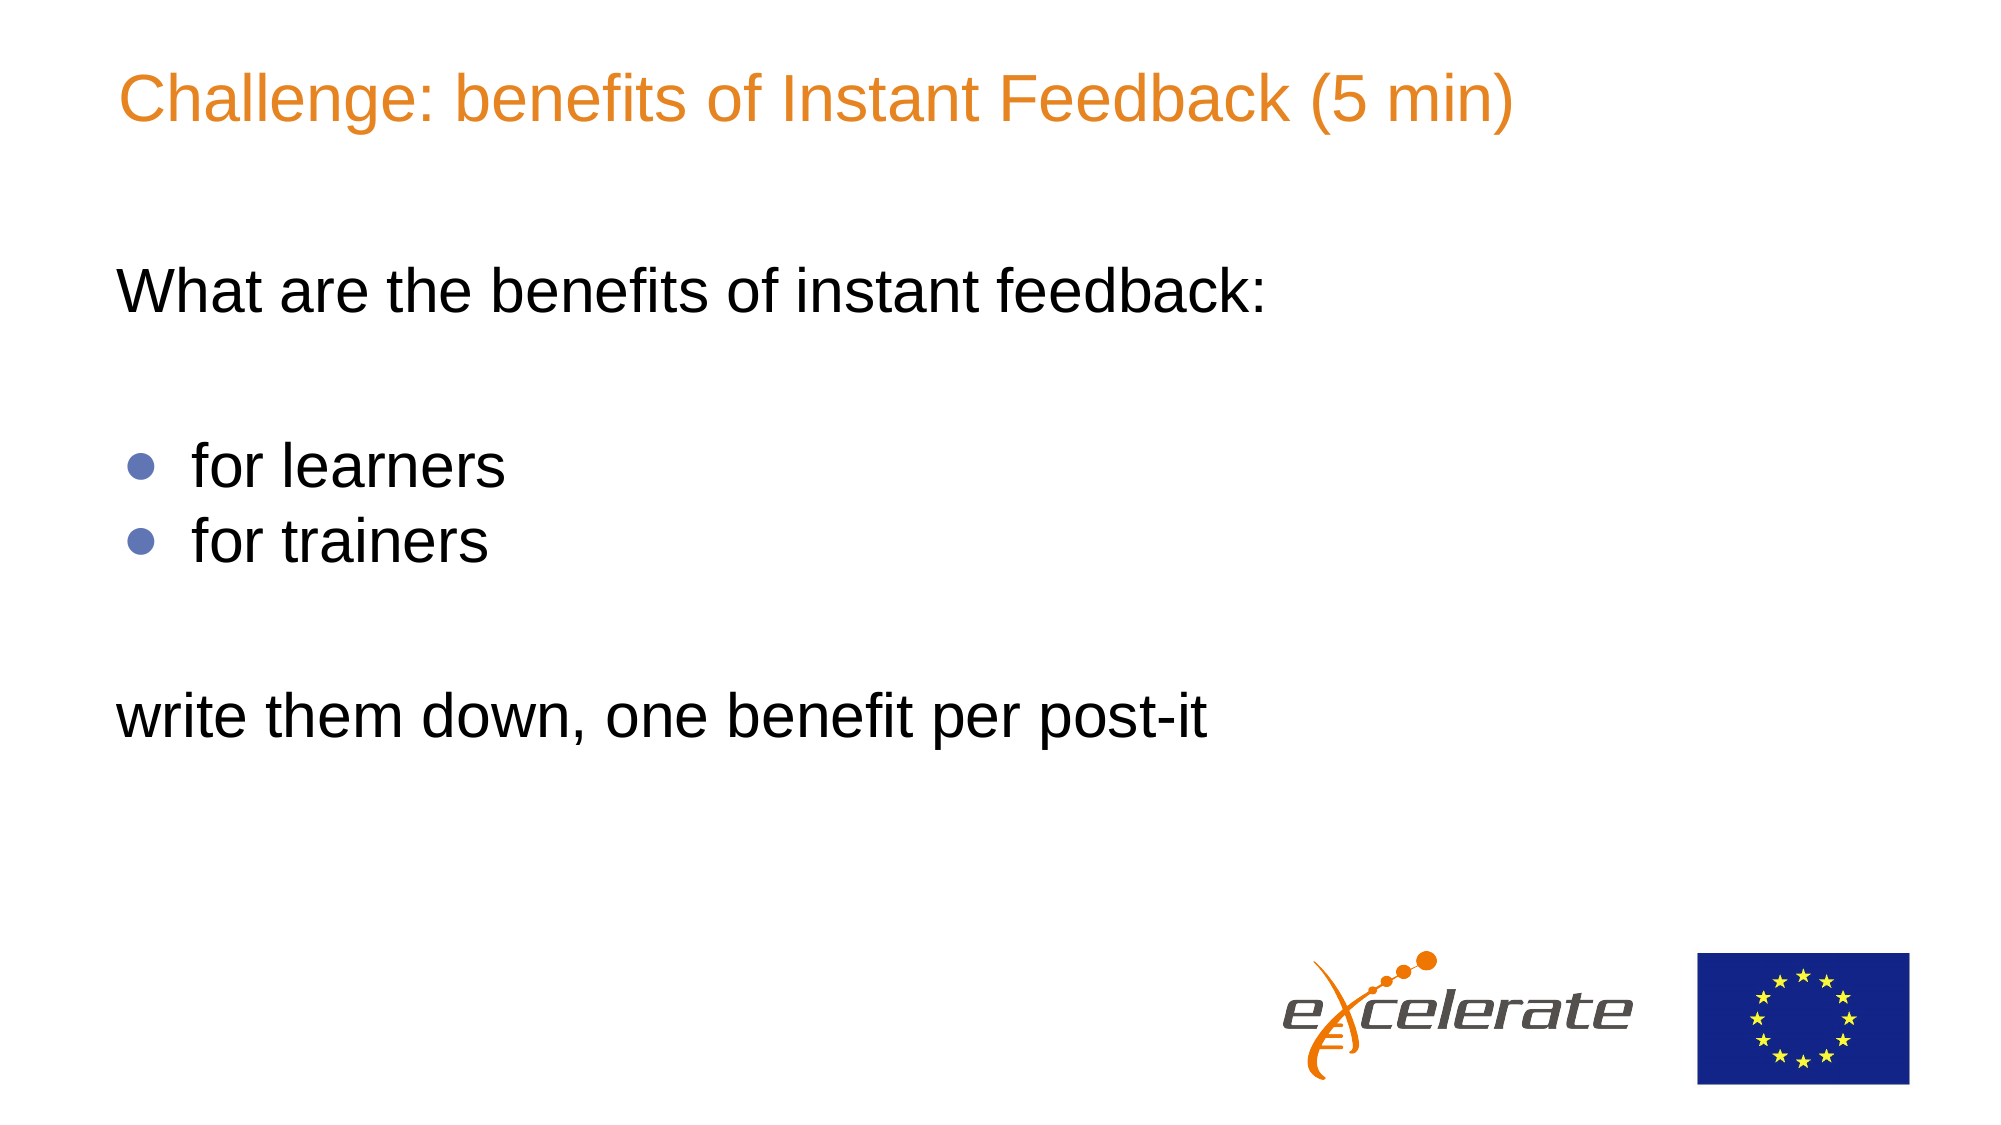

# Challenge: benefits of Instant Feedback (5 min)
What are the benefits of instant feedback:

for learners
for trainers

write them down, one benefit per post-it